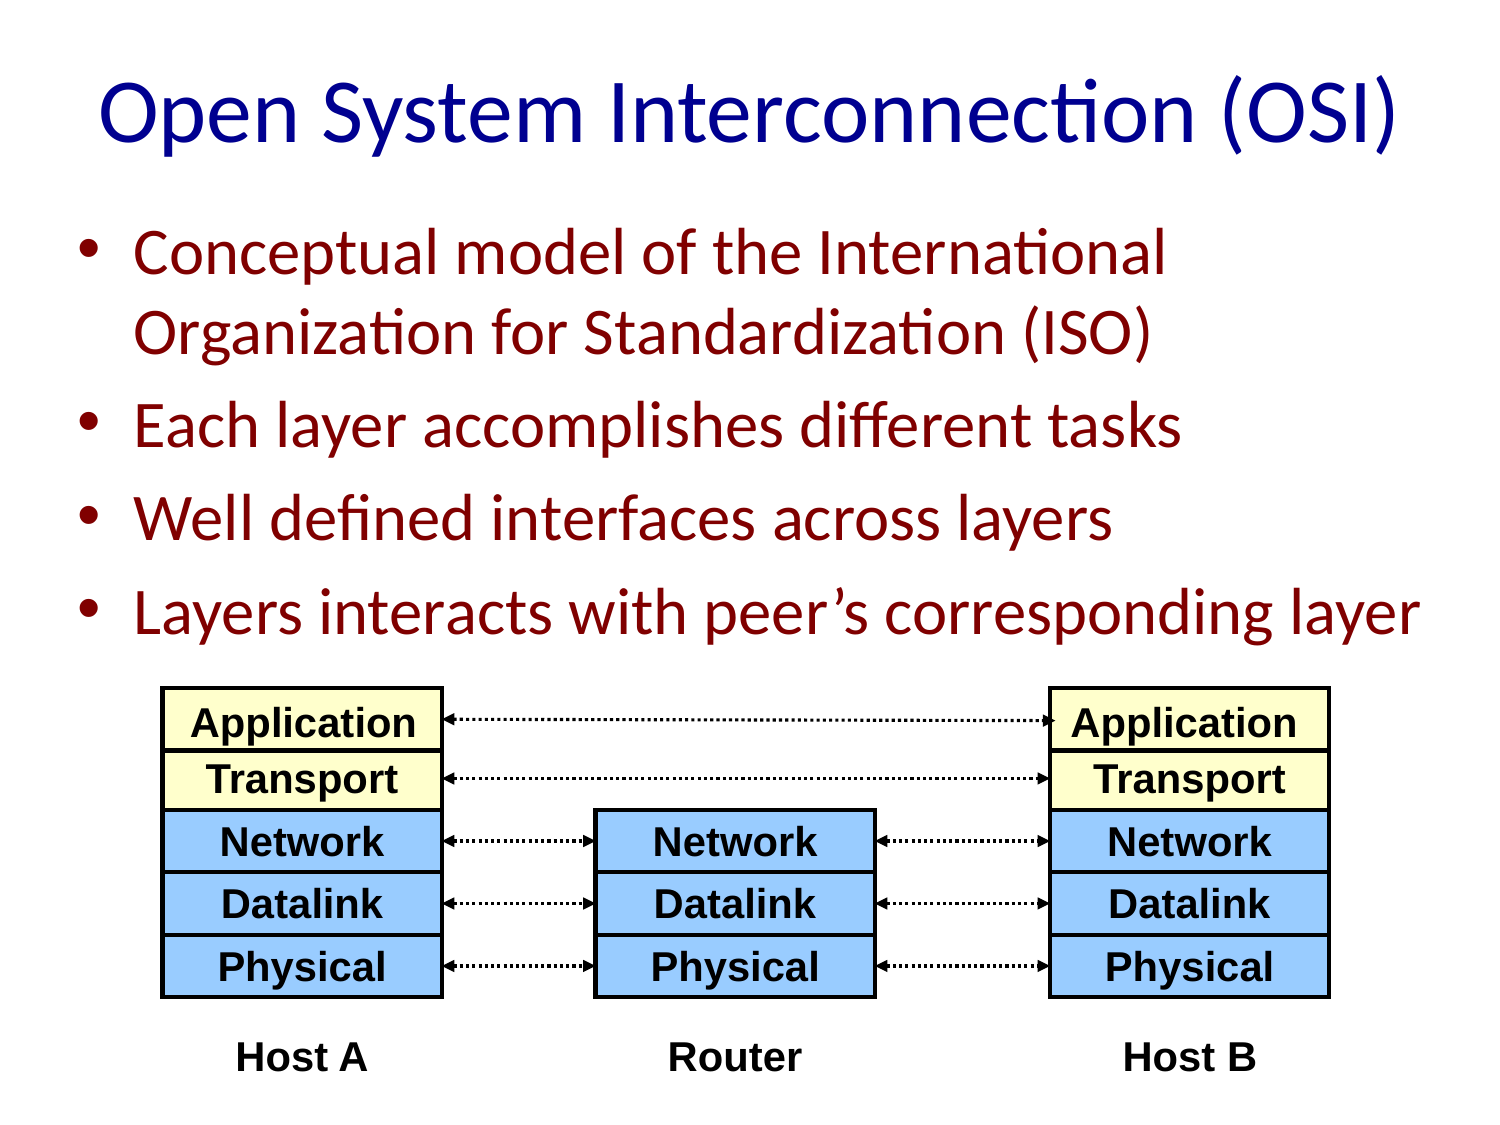

# Open System Interconnection (OSI)
Conceptual model of the International Organization for Standardization (ISO)
Each layer accomplishes different tasks
Well defined interfaces across layers
Layers interacts with peer’s corresponding layer

Application

Application
Transport
Transport

Network
Network
Network

Datalink
Datalink
Datalink

Physical
Physical
Physical

Host A
Router
Host B